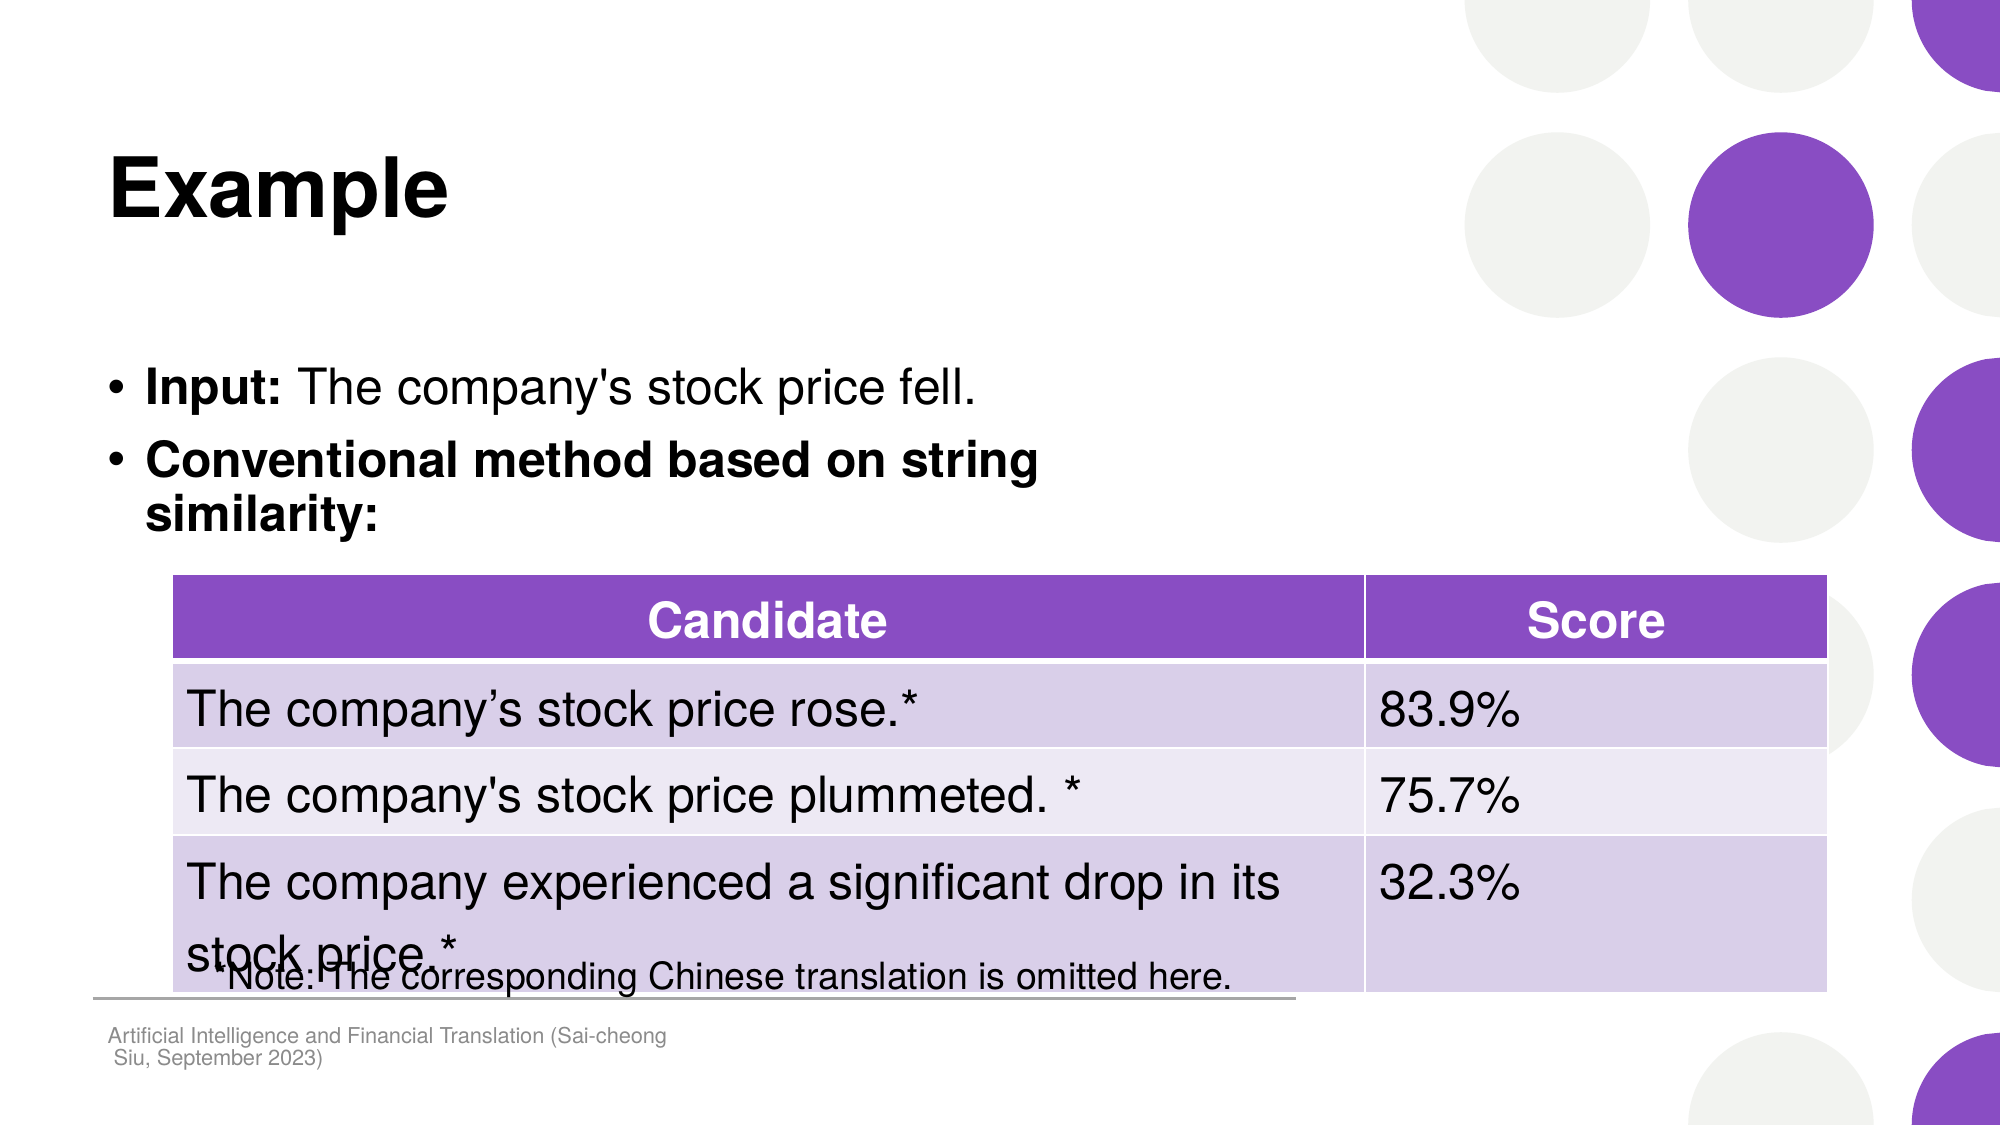

# Example
Input: The company's stock price fell.
Conventional method based on string similarity:
| Candidate | Score |
| --- | --- |
| The company’s stock price rose.\* | 83.9% |
| The company's stock price plummeted. \* | 75.7% |
| The company experienced a significant drop in its stock price.\* | 32.3% |
*Note: The corresponding Chinese translation is omitted here.
Artificial Intelligence and Financial Translation (Sai-cheong Siu, September 2023)